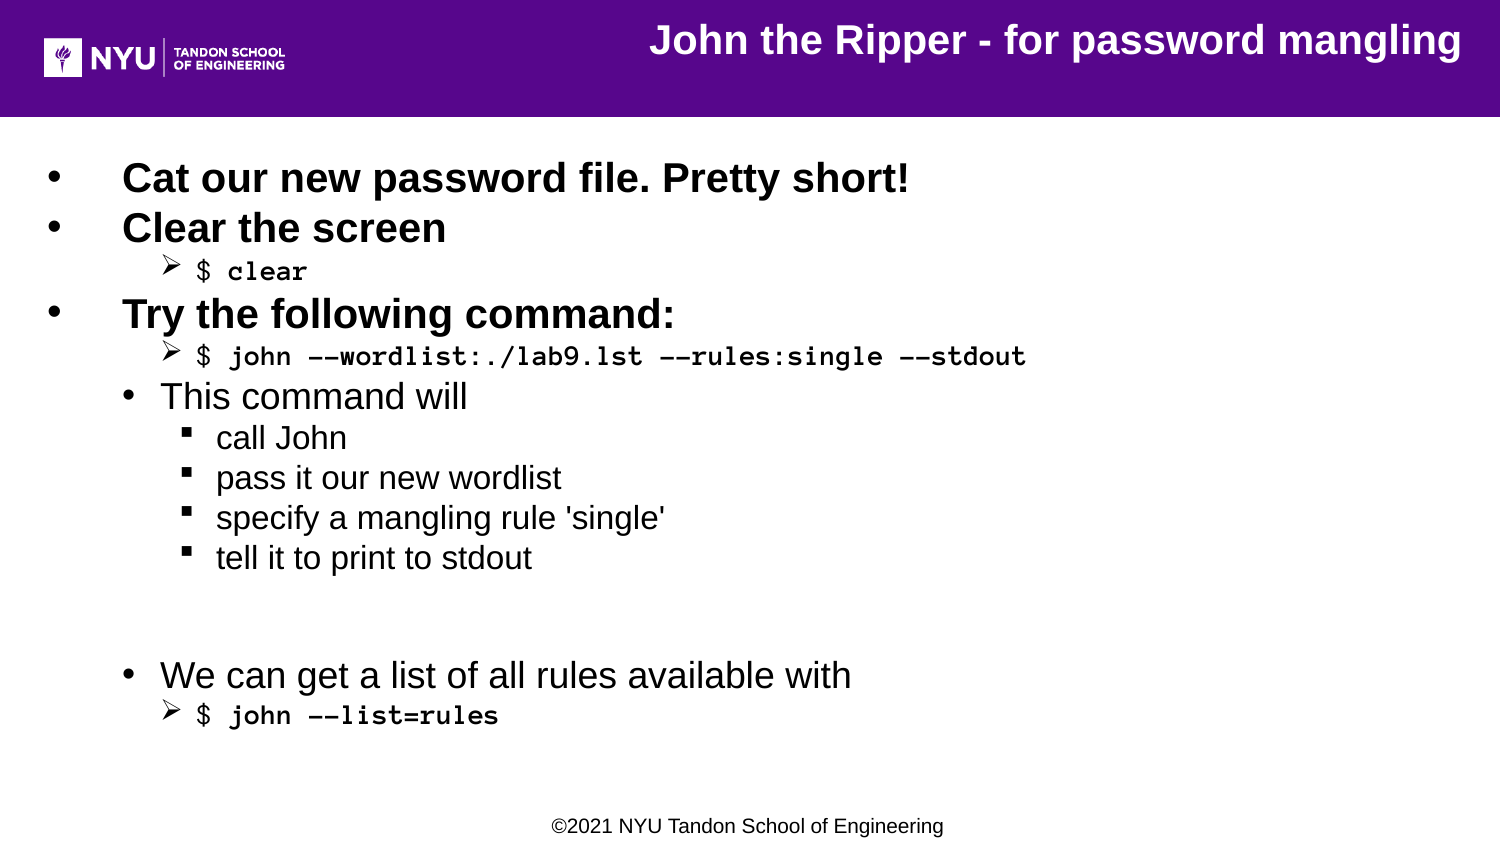

John the Ripper - for password mangling
Cat our new password file. Pretty short!
Clear the screen
$ clear
Try the following command:
$ john --wordlist:./lab9.lst --rules:single --stdout
This command will
call John
pass it our new wordlist
specify a mangling rule 'single'
tell it to print to stdout

We can get a list of all rules available with
$ john --list=rules